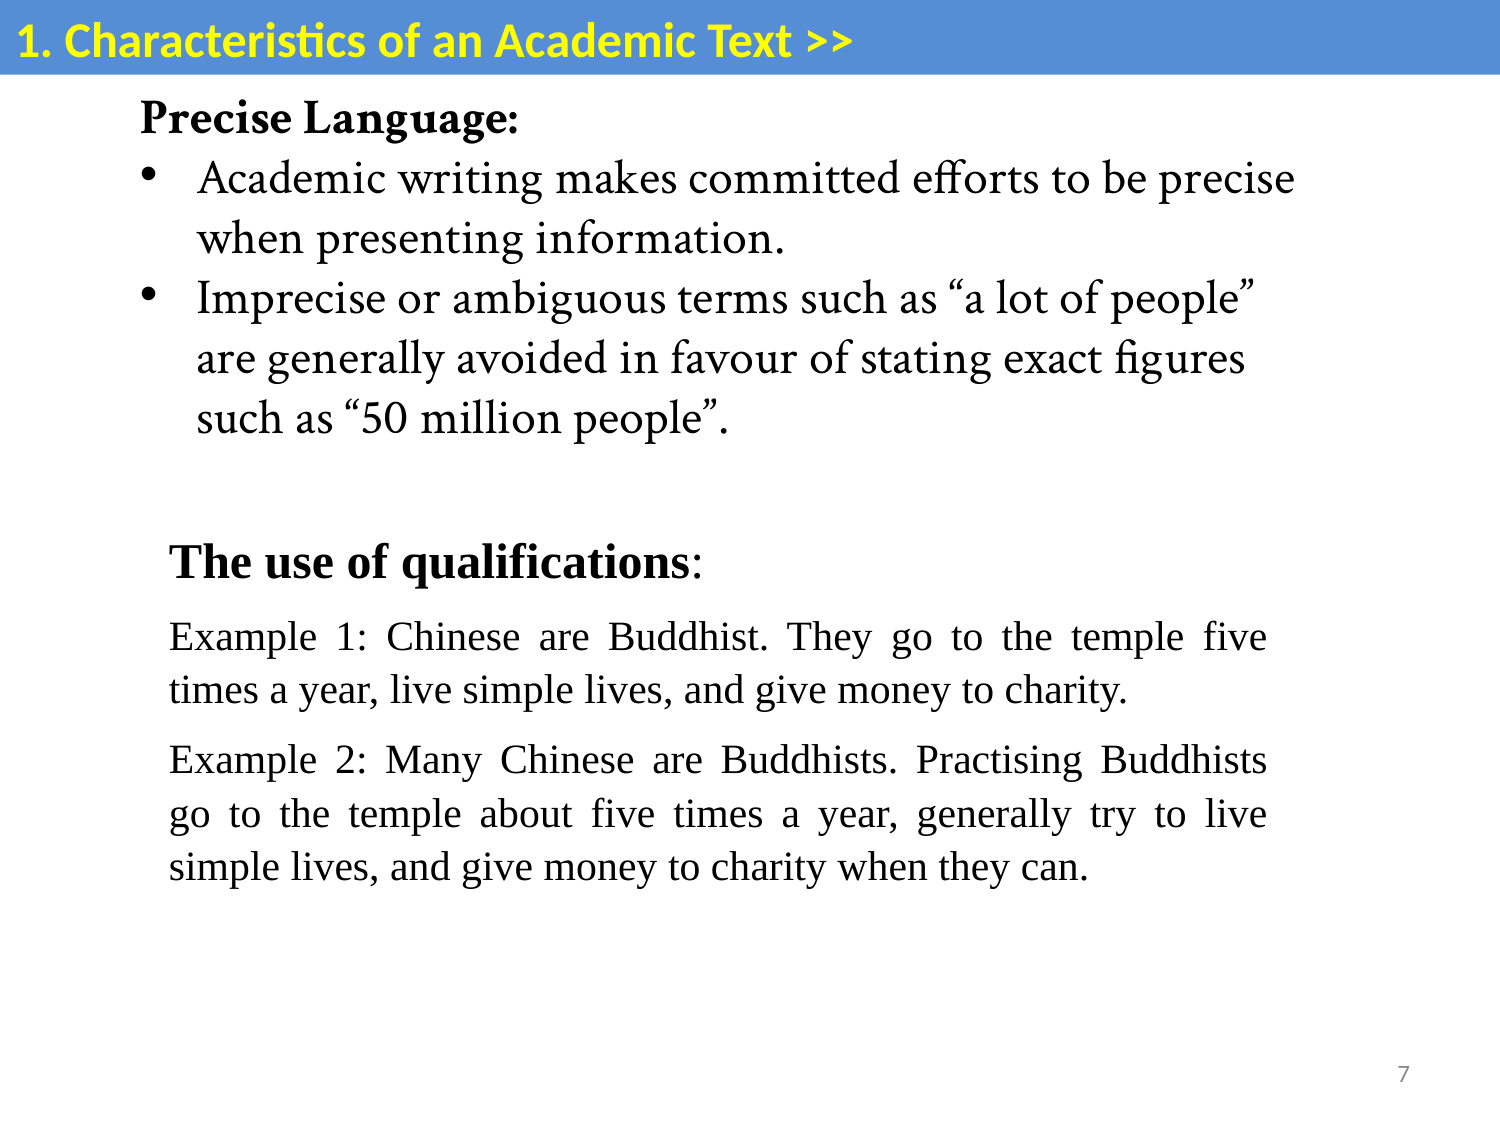

1. Characteristics of an Academic Text >>
Precise Language:
Academic writing makes committed efforts to be precise when presenting information.
Imprecise or ambiguous terms such as “a lot of people” are generally avoided in favour of stating exact figures such as “50 million people”.

The use of qualifications:
Example 1: Chinese are Buddhist. They go to the temple five times a year, live simple lives, and give money to charity.
Example 2: Many Chinese are Buddhists. Practising Buddhists go to the temple about five times a year, generally try to live simple lives, and give money to charity when they can.

7